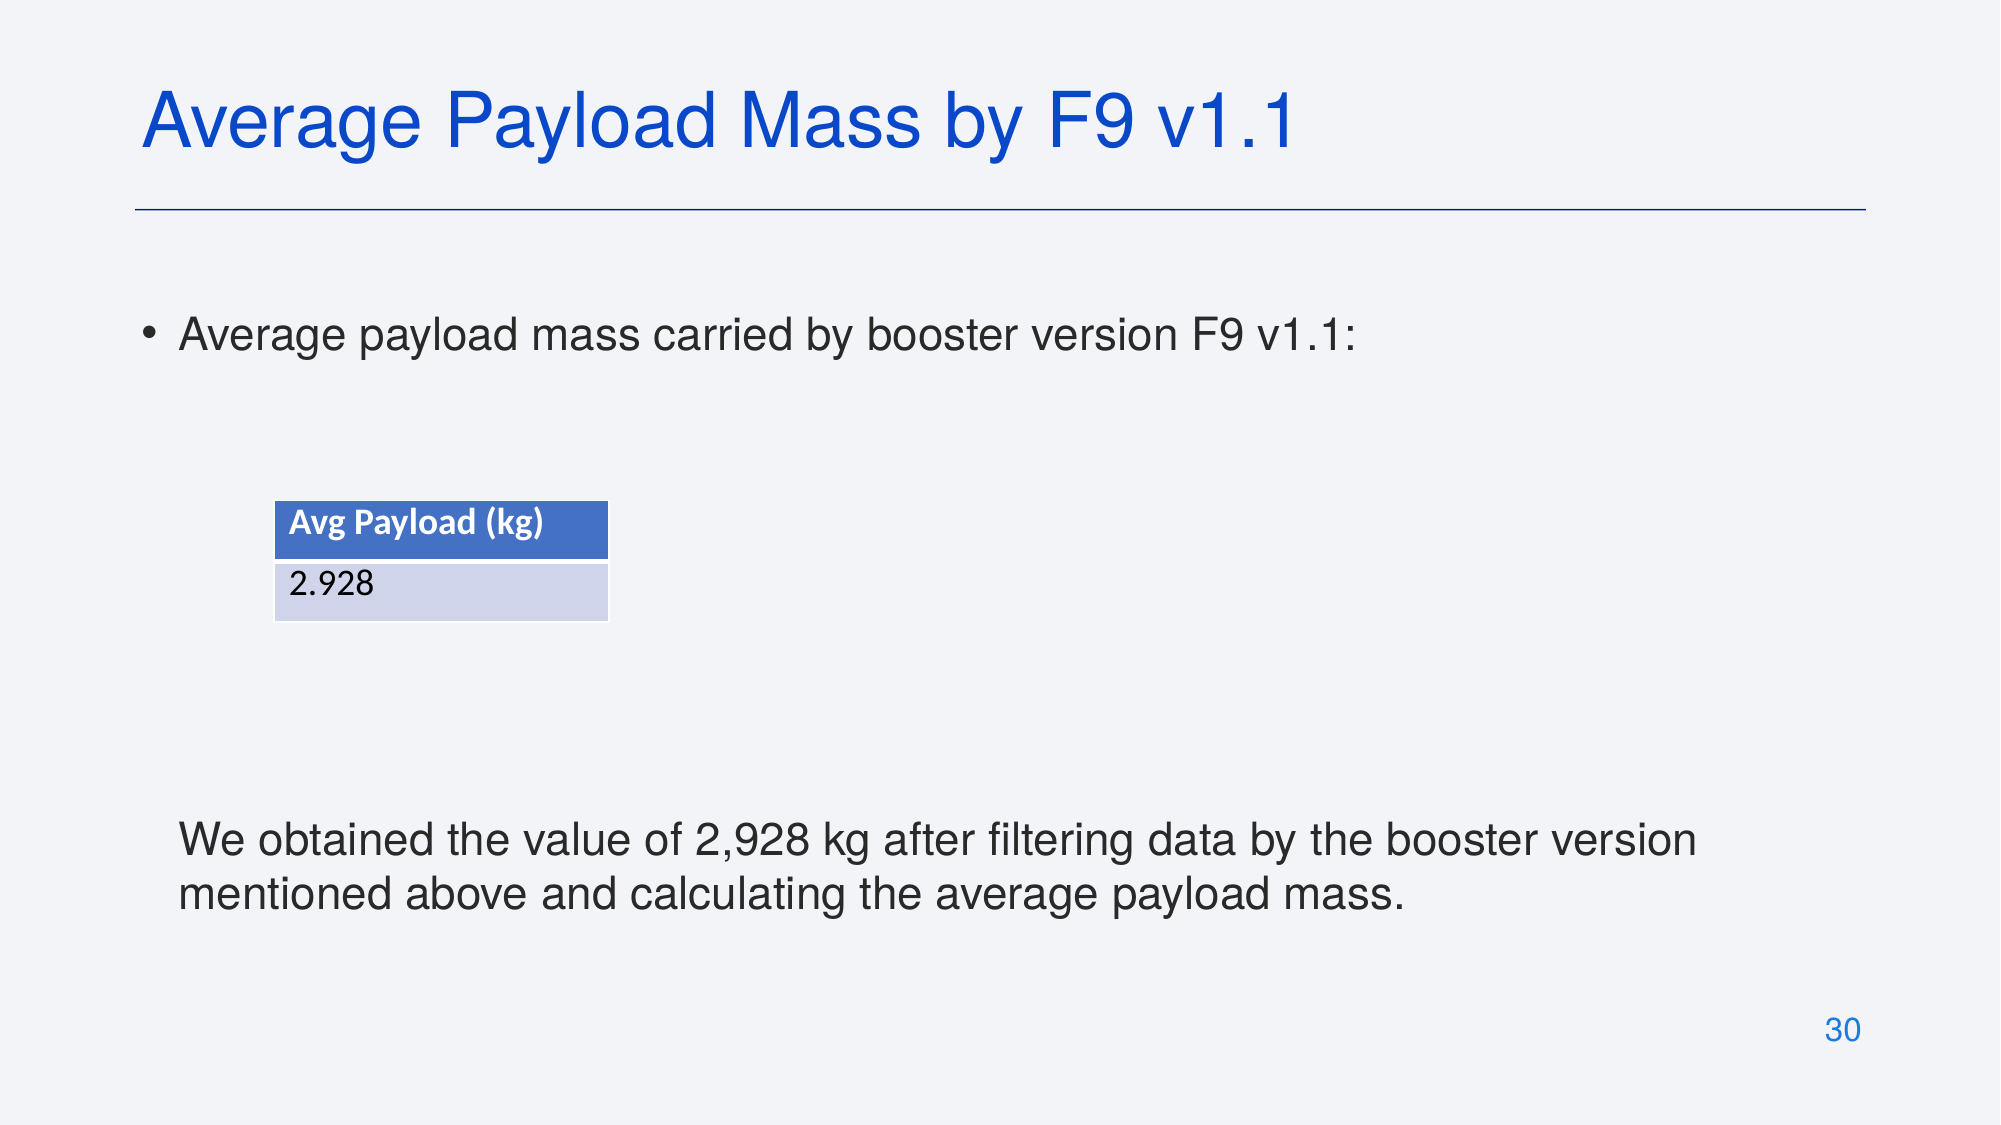

# Average Payload Mass by F9 v1.1
Average payload mass carried by booster version F9 v1.1:
| Avg Payload (kg) |
| --- |
| 2.928 |
We obtained the value of 2,928 kg after filtering data by the booster version mentioned above and calculating the average payload mass.
30